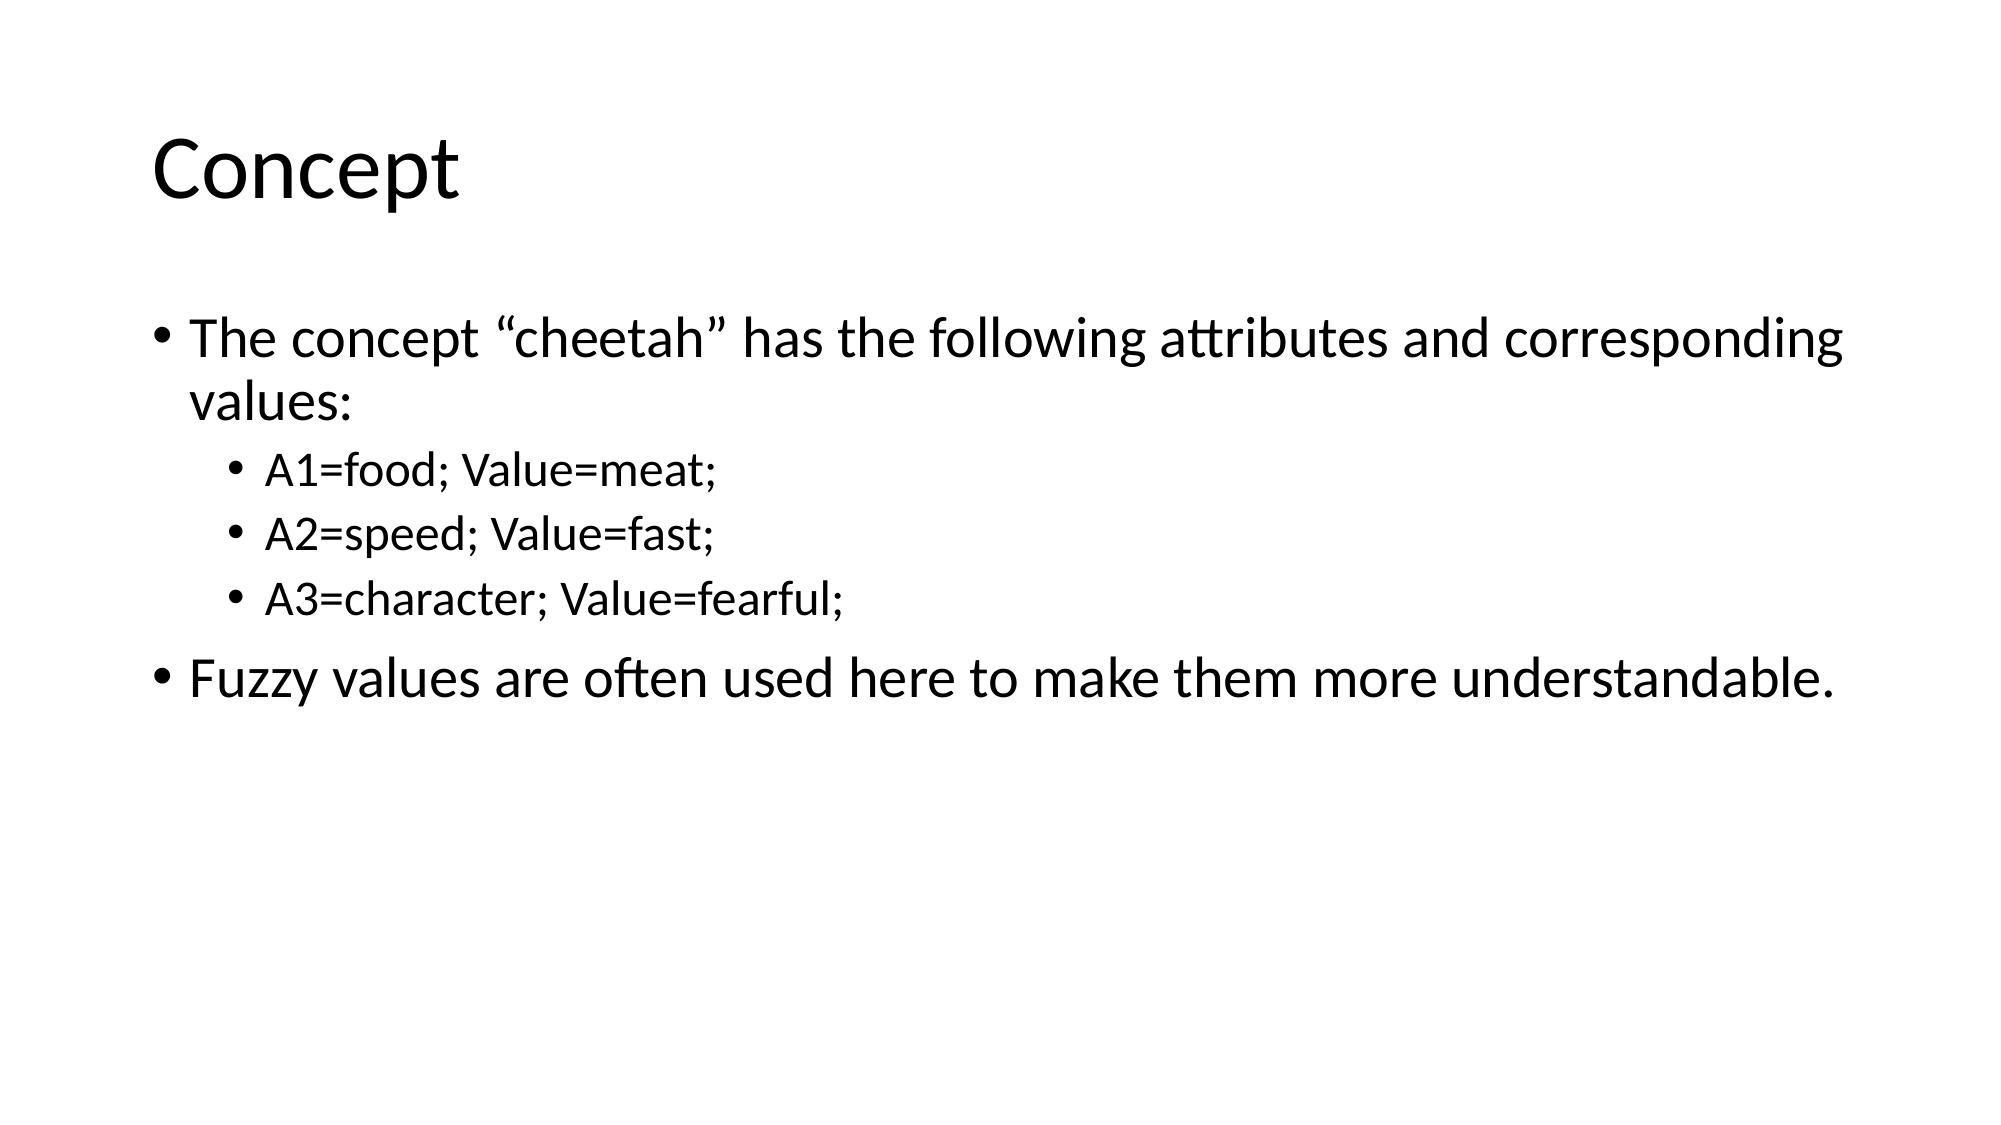

# Concept
The concept “cheetah” has the following attributes and corresponding values:
A1=food; Value=meat;
A2=speed; Value=fast;
A3=character; Value=fearful;
Fuzzy values are often used here to make them more understandable.